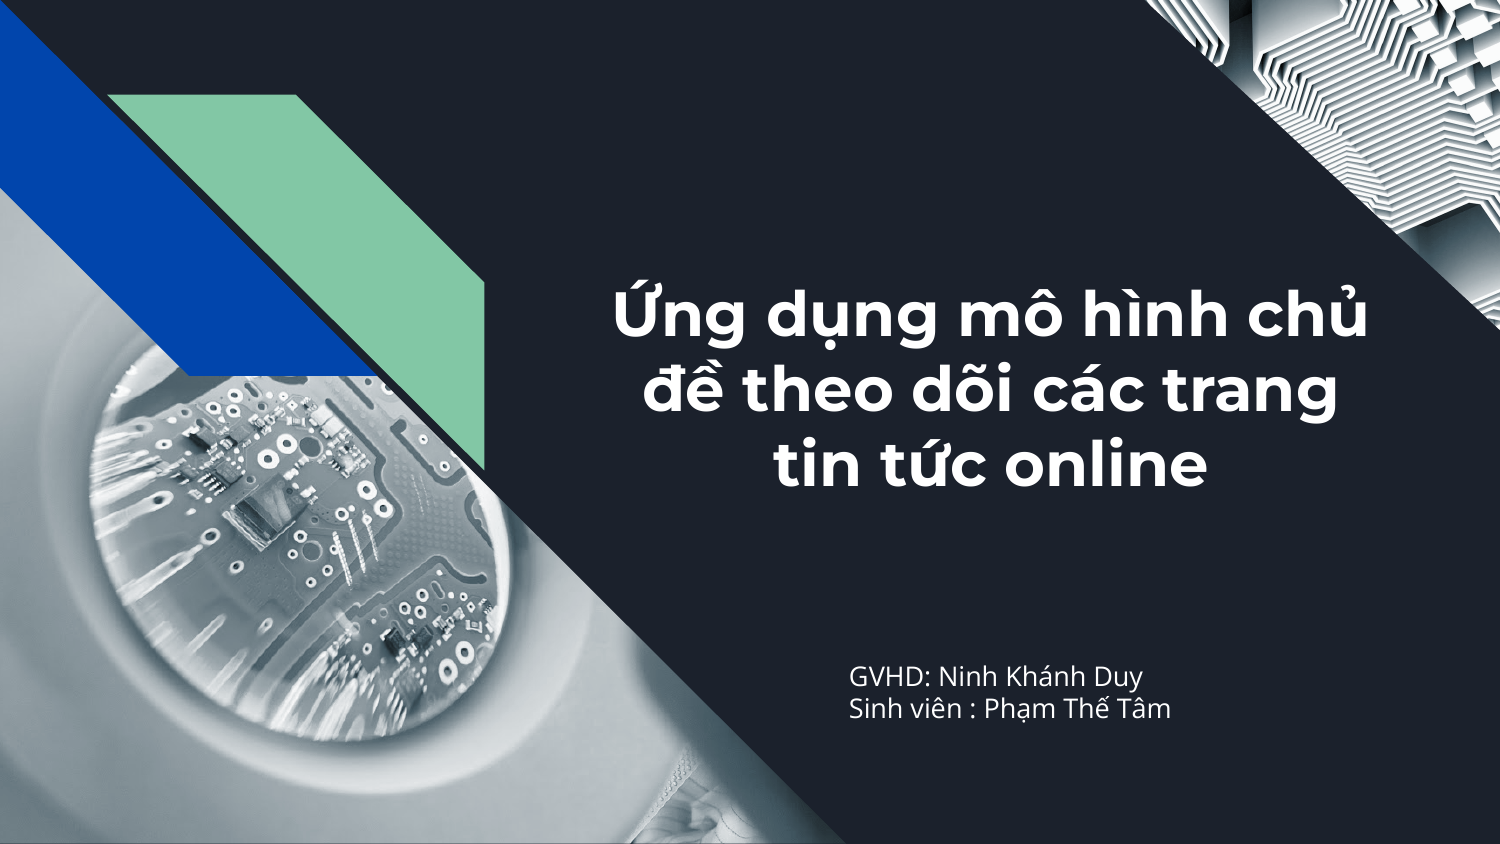

# Ứng dụng mô hình chủ đề theo dõi các trang tin tức online
GVHD: Ninh Khánh Duy
Sinh viên : Phạm Thế Tâm